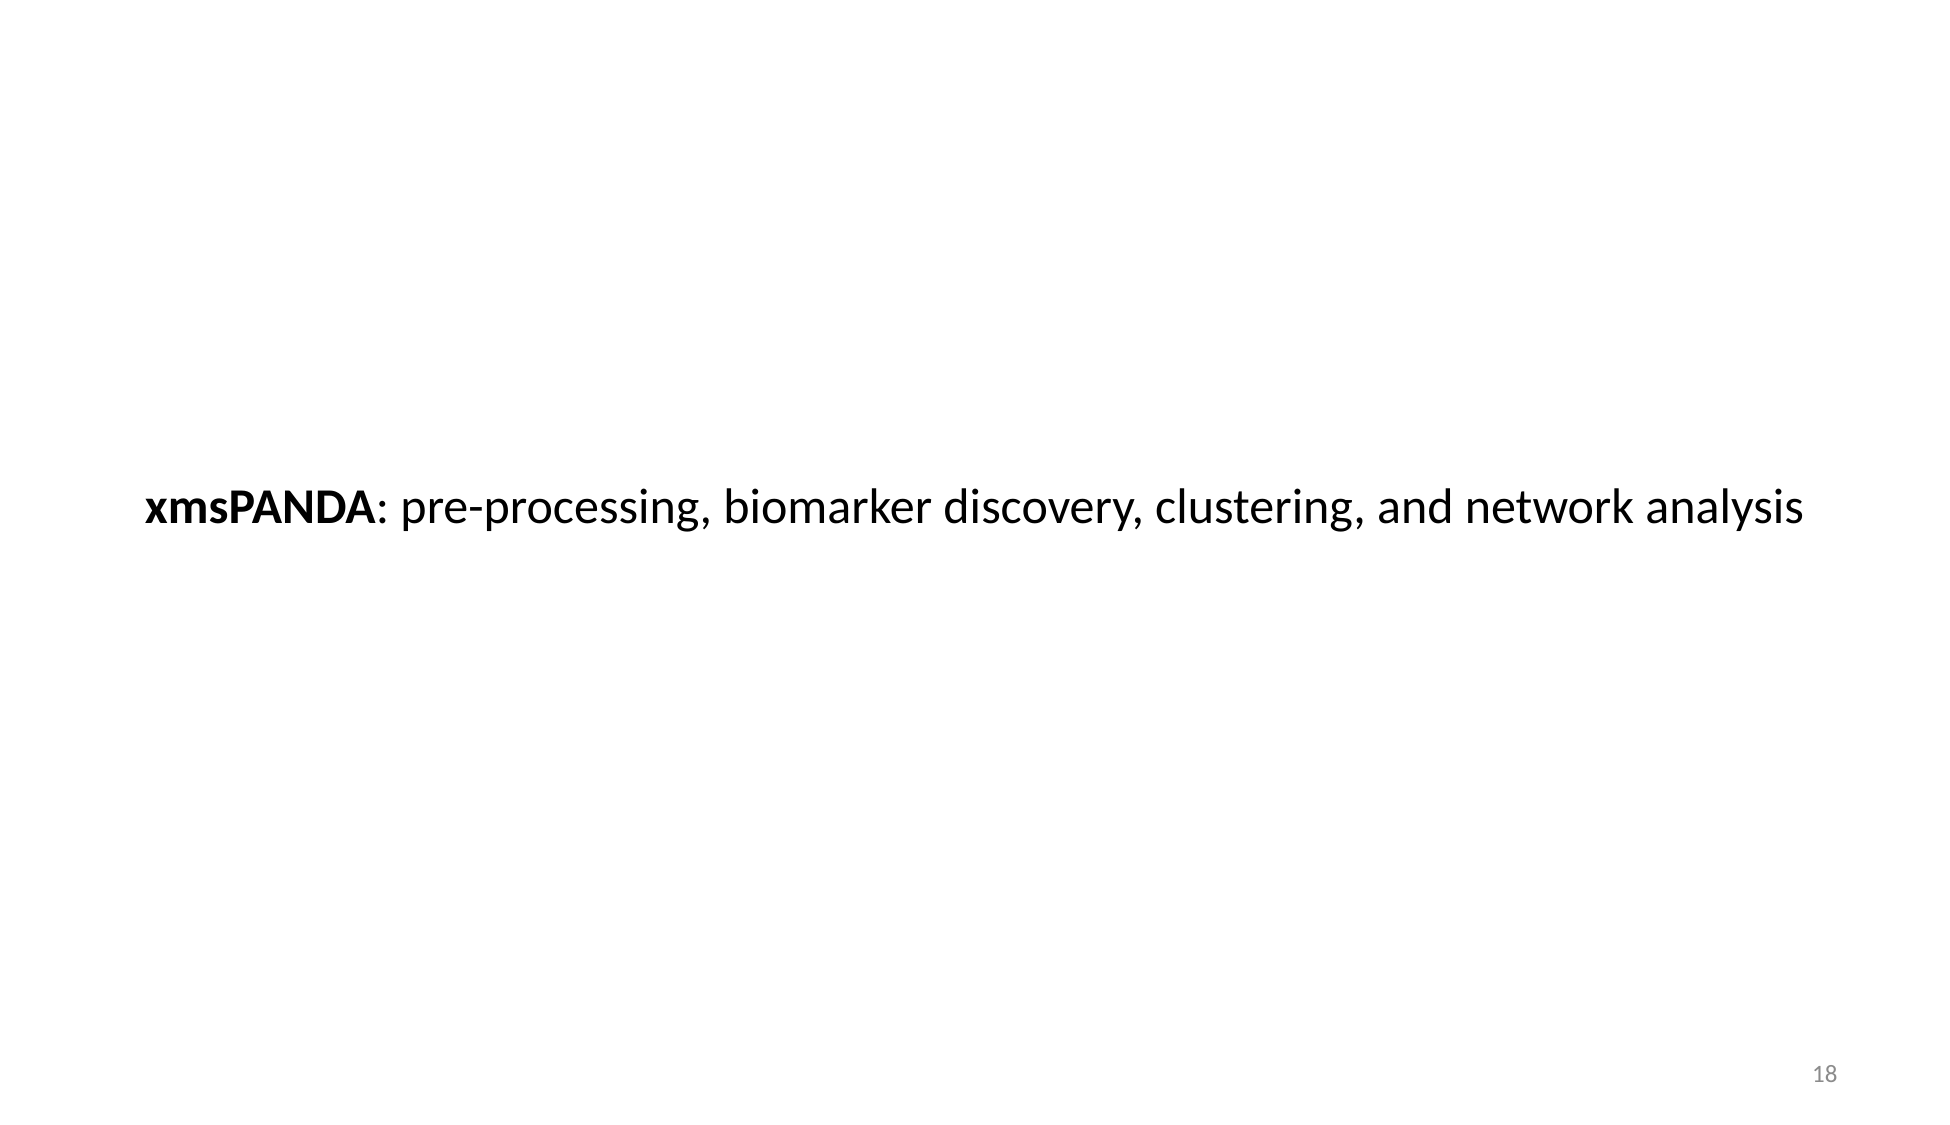

# xmsPANDA: pre-processing, biomarker discovery, clustering, and network analysis
18